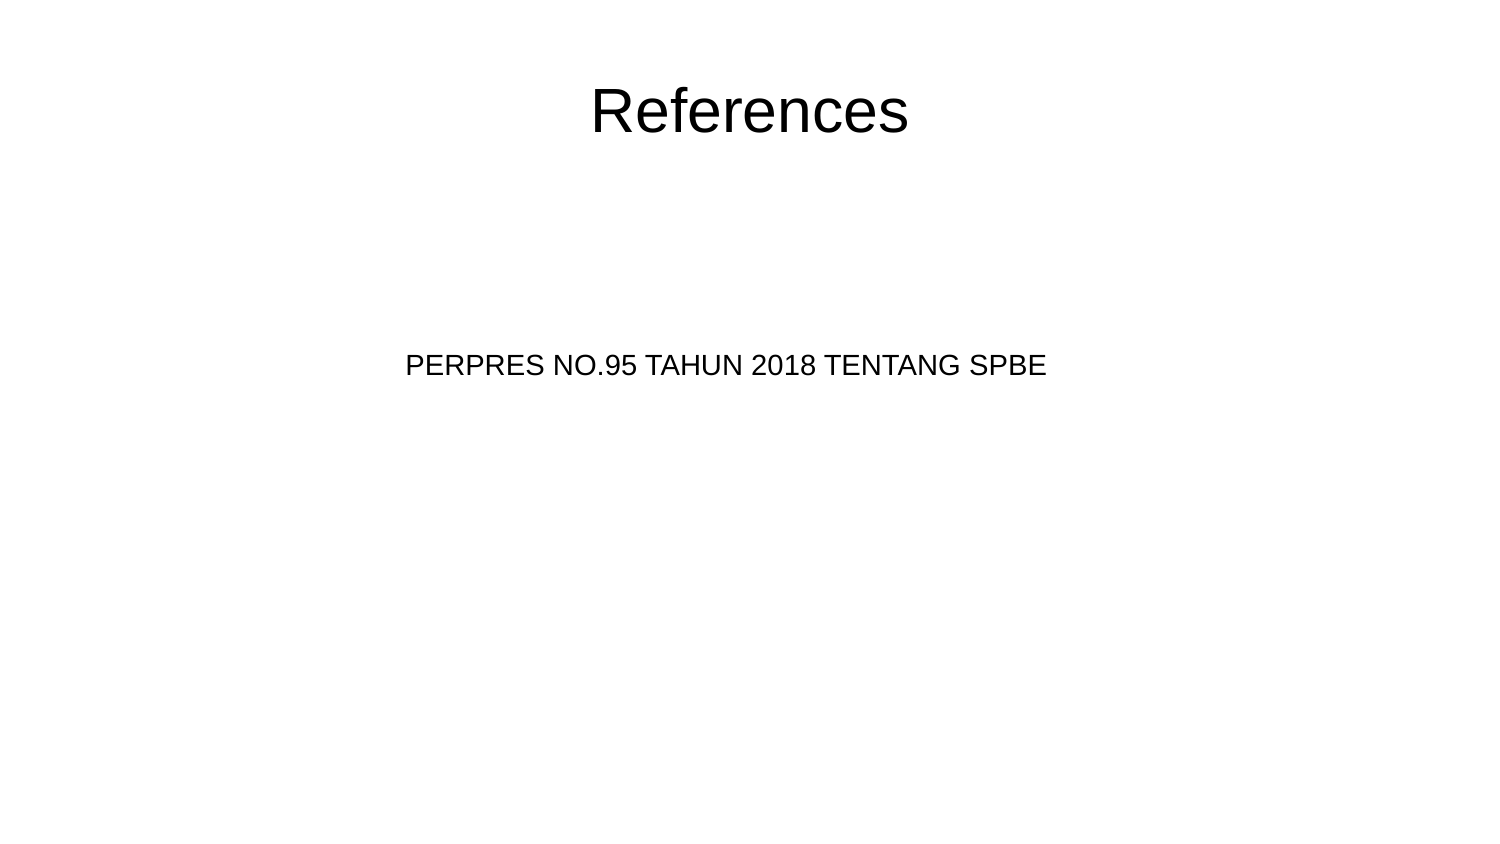

# References
PERPRES NO.95 TAHUN 2018 TENTANG SPBE